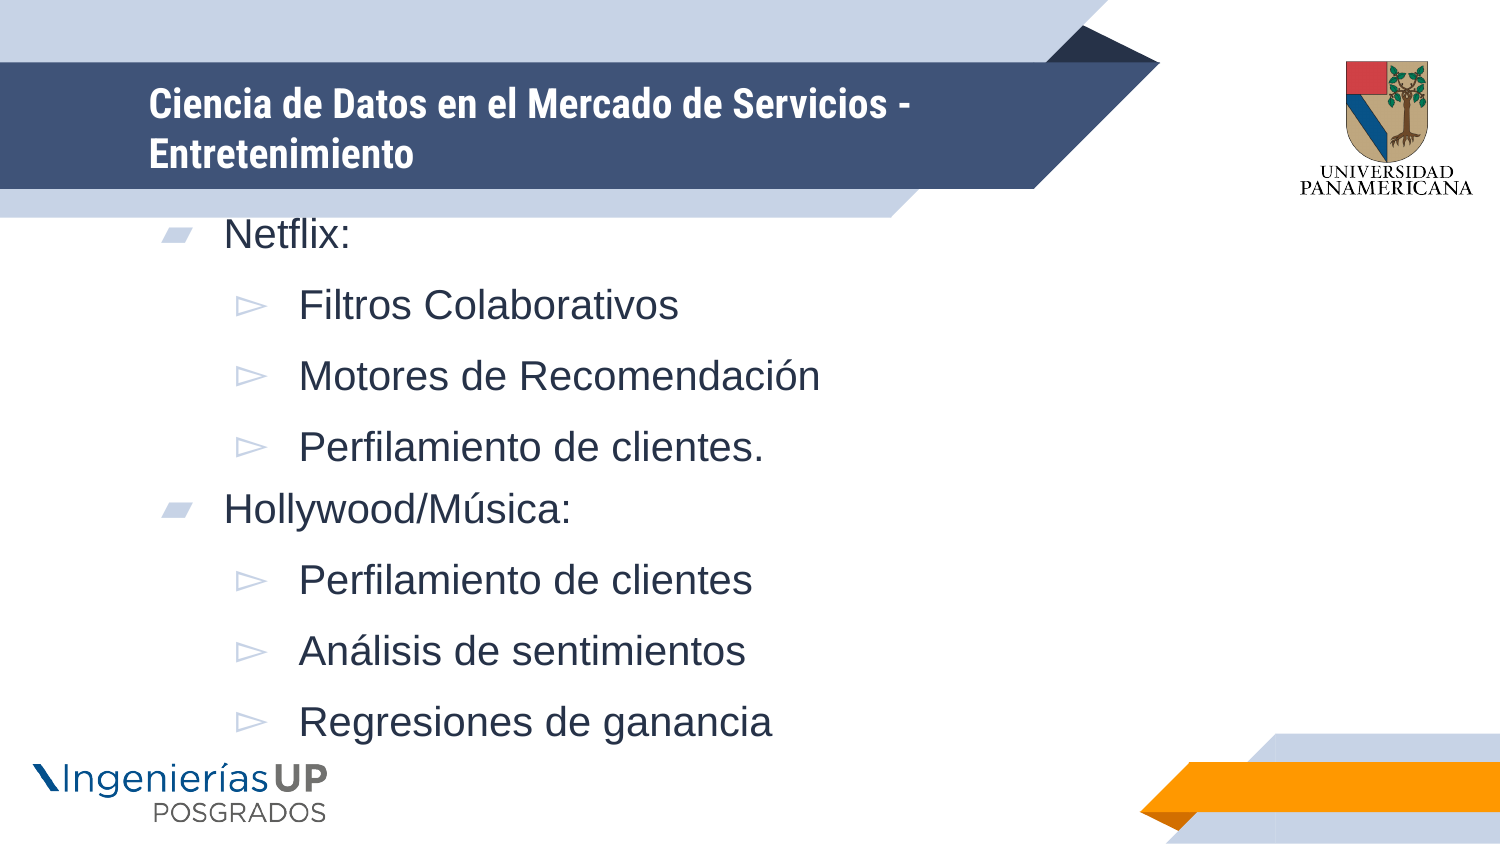

# Ciencia de Datos en el Mercado de Servicios -Entretenimiento
Netflix:
Filtros Colaborativos
Motores de Recomendación
Perfilamiento de clientes.
Hollywood/Música:
Perfilamiento de clientes
Análisis de sentimientos
Regresiones de ganancia